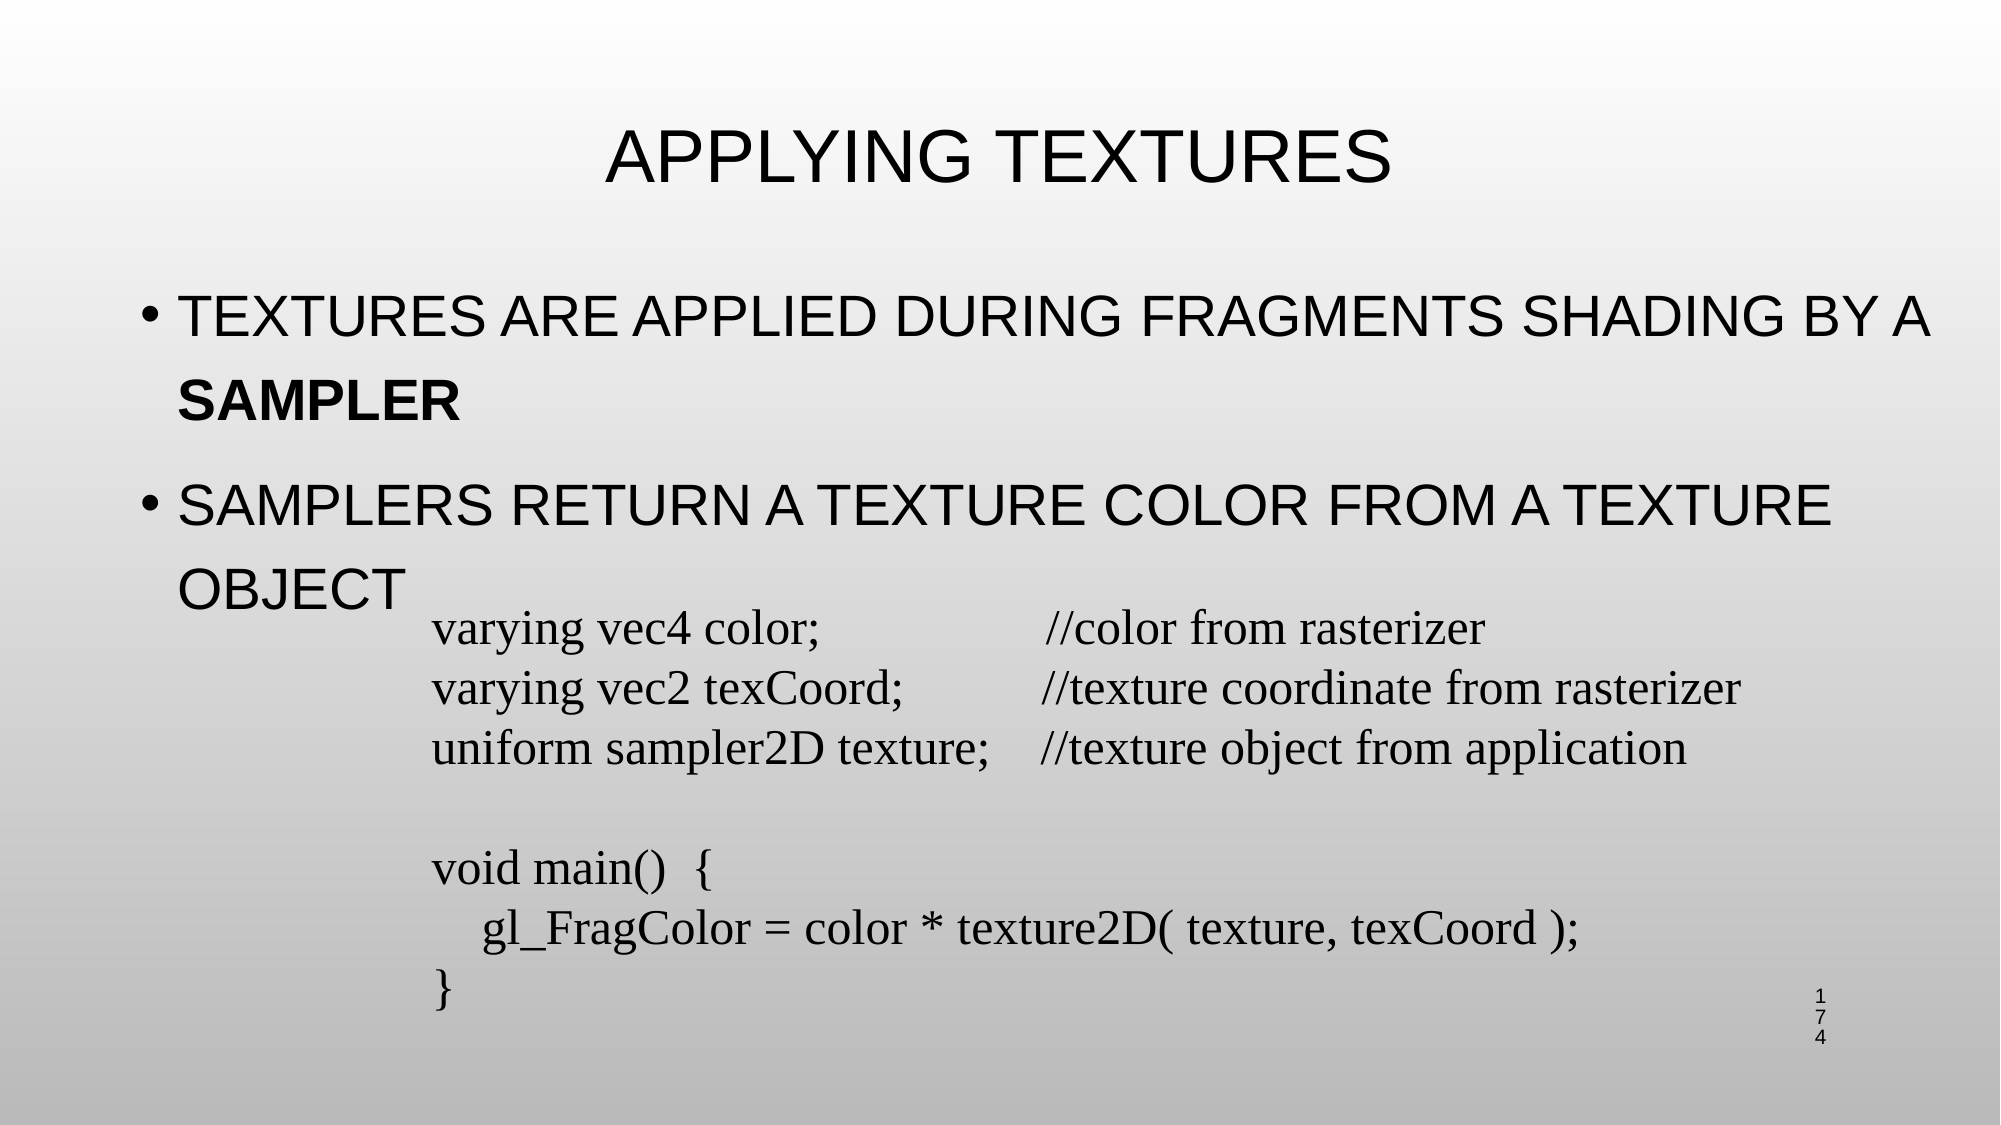

# Applying Textures
Textures are applied during fragments shading by a sampler
Samplers return a texture color from a texture object
varying vec4 color;                  //color from rasterizer
varying vec2 texCoord;           //texture coordinate from rasterizer
uniform sampler2D texture;    //texture object from application

void main()  {
    gl_FragColor = color * texture2D( texture, texCoord );
}

174